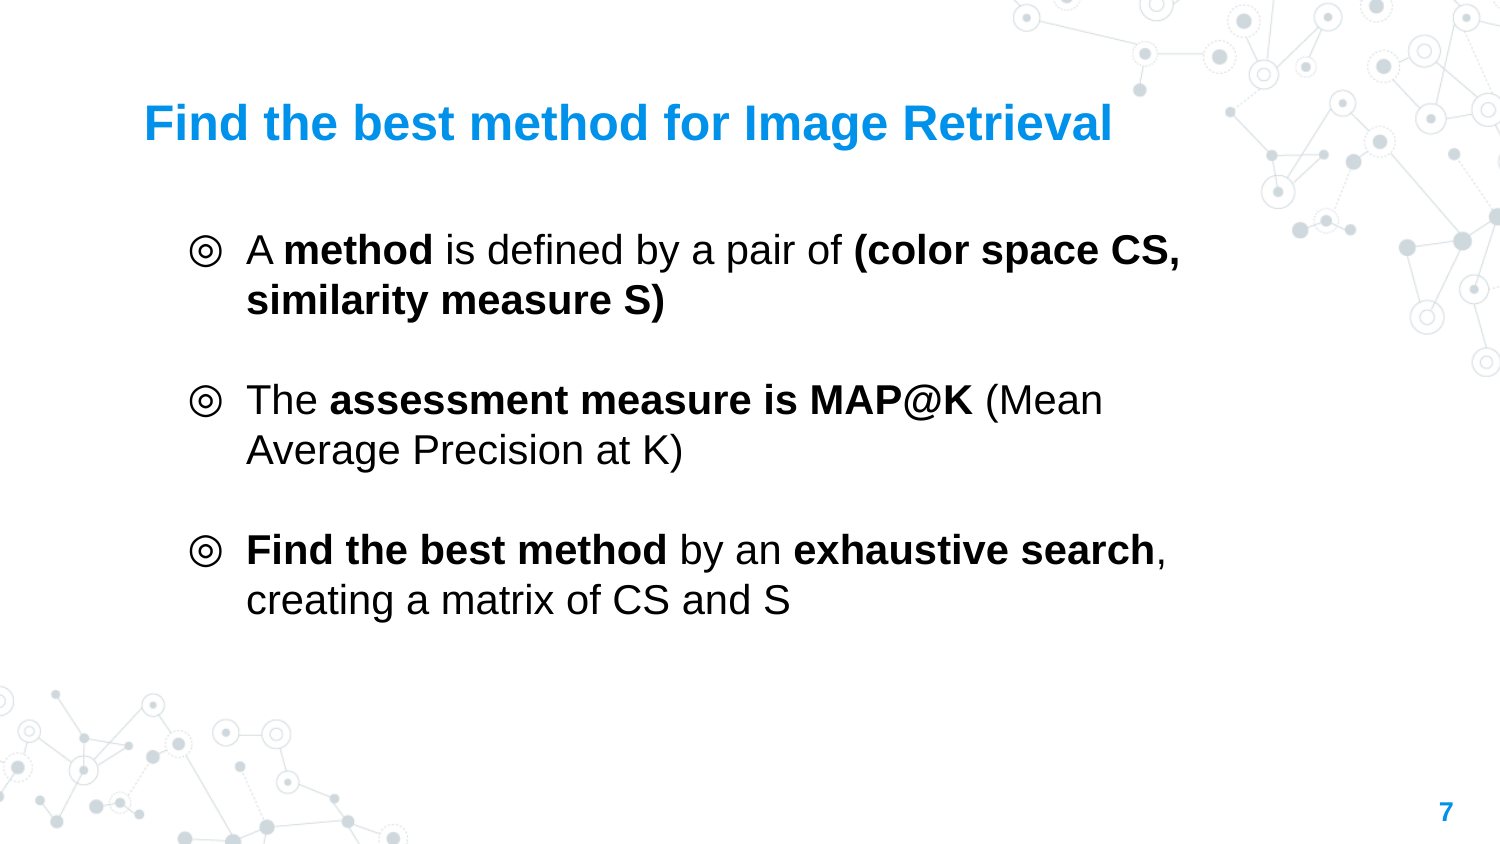

# Find the best method for Image Retrieval
A method is defined by a pair of (color space CS, similarity measure S)

The assessment measure is MAP@K (Mean Average Precision at K)

Find the best method by an exhaustive search, creating a matrix of CS and S

7